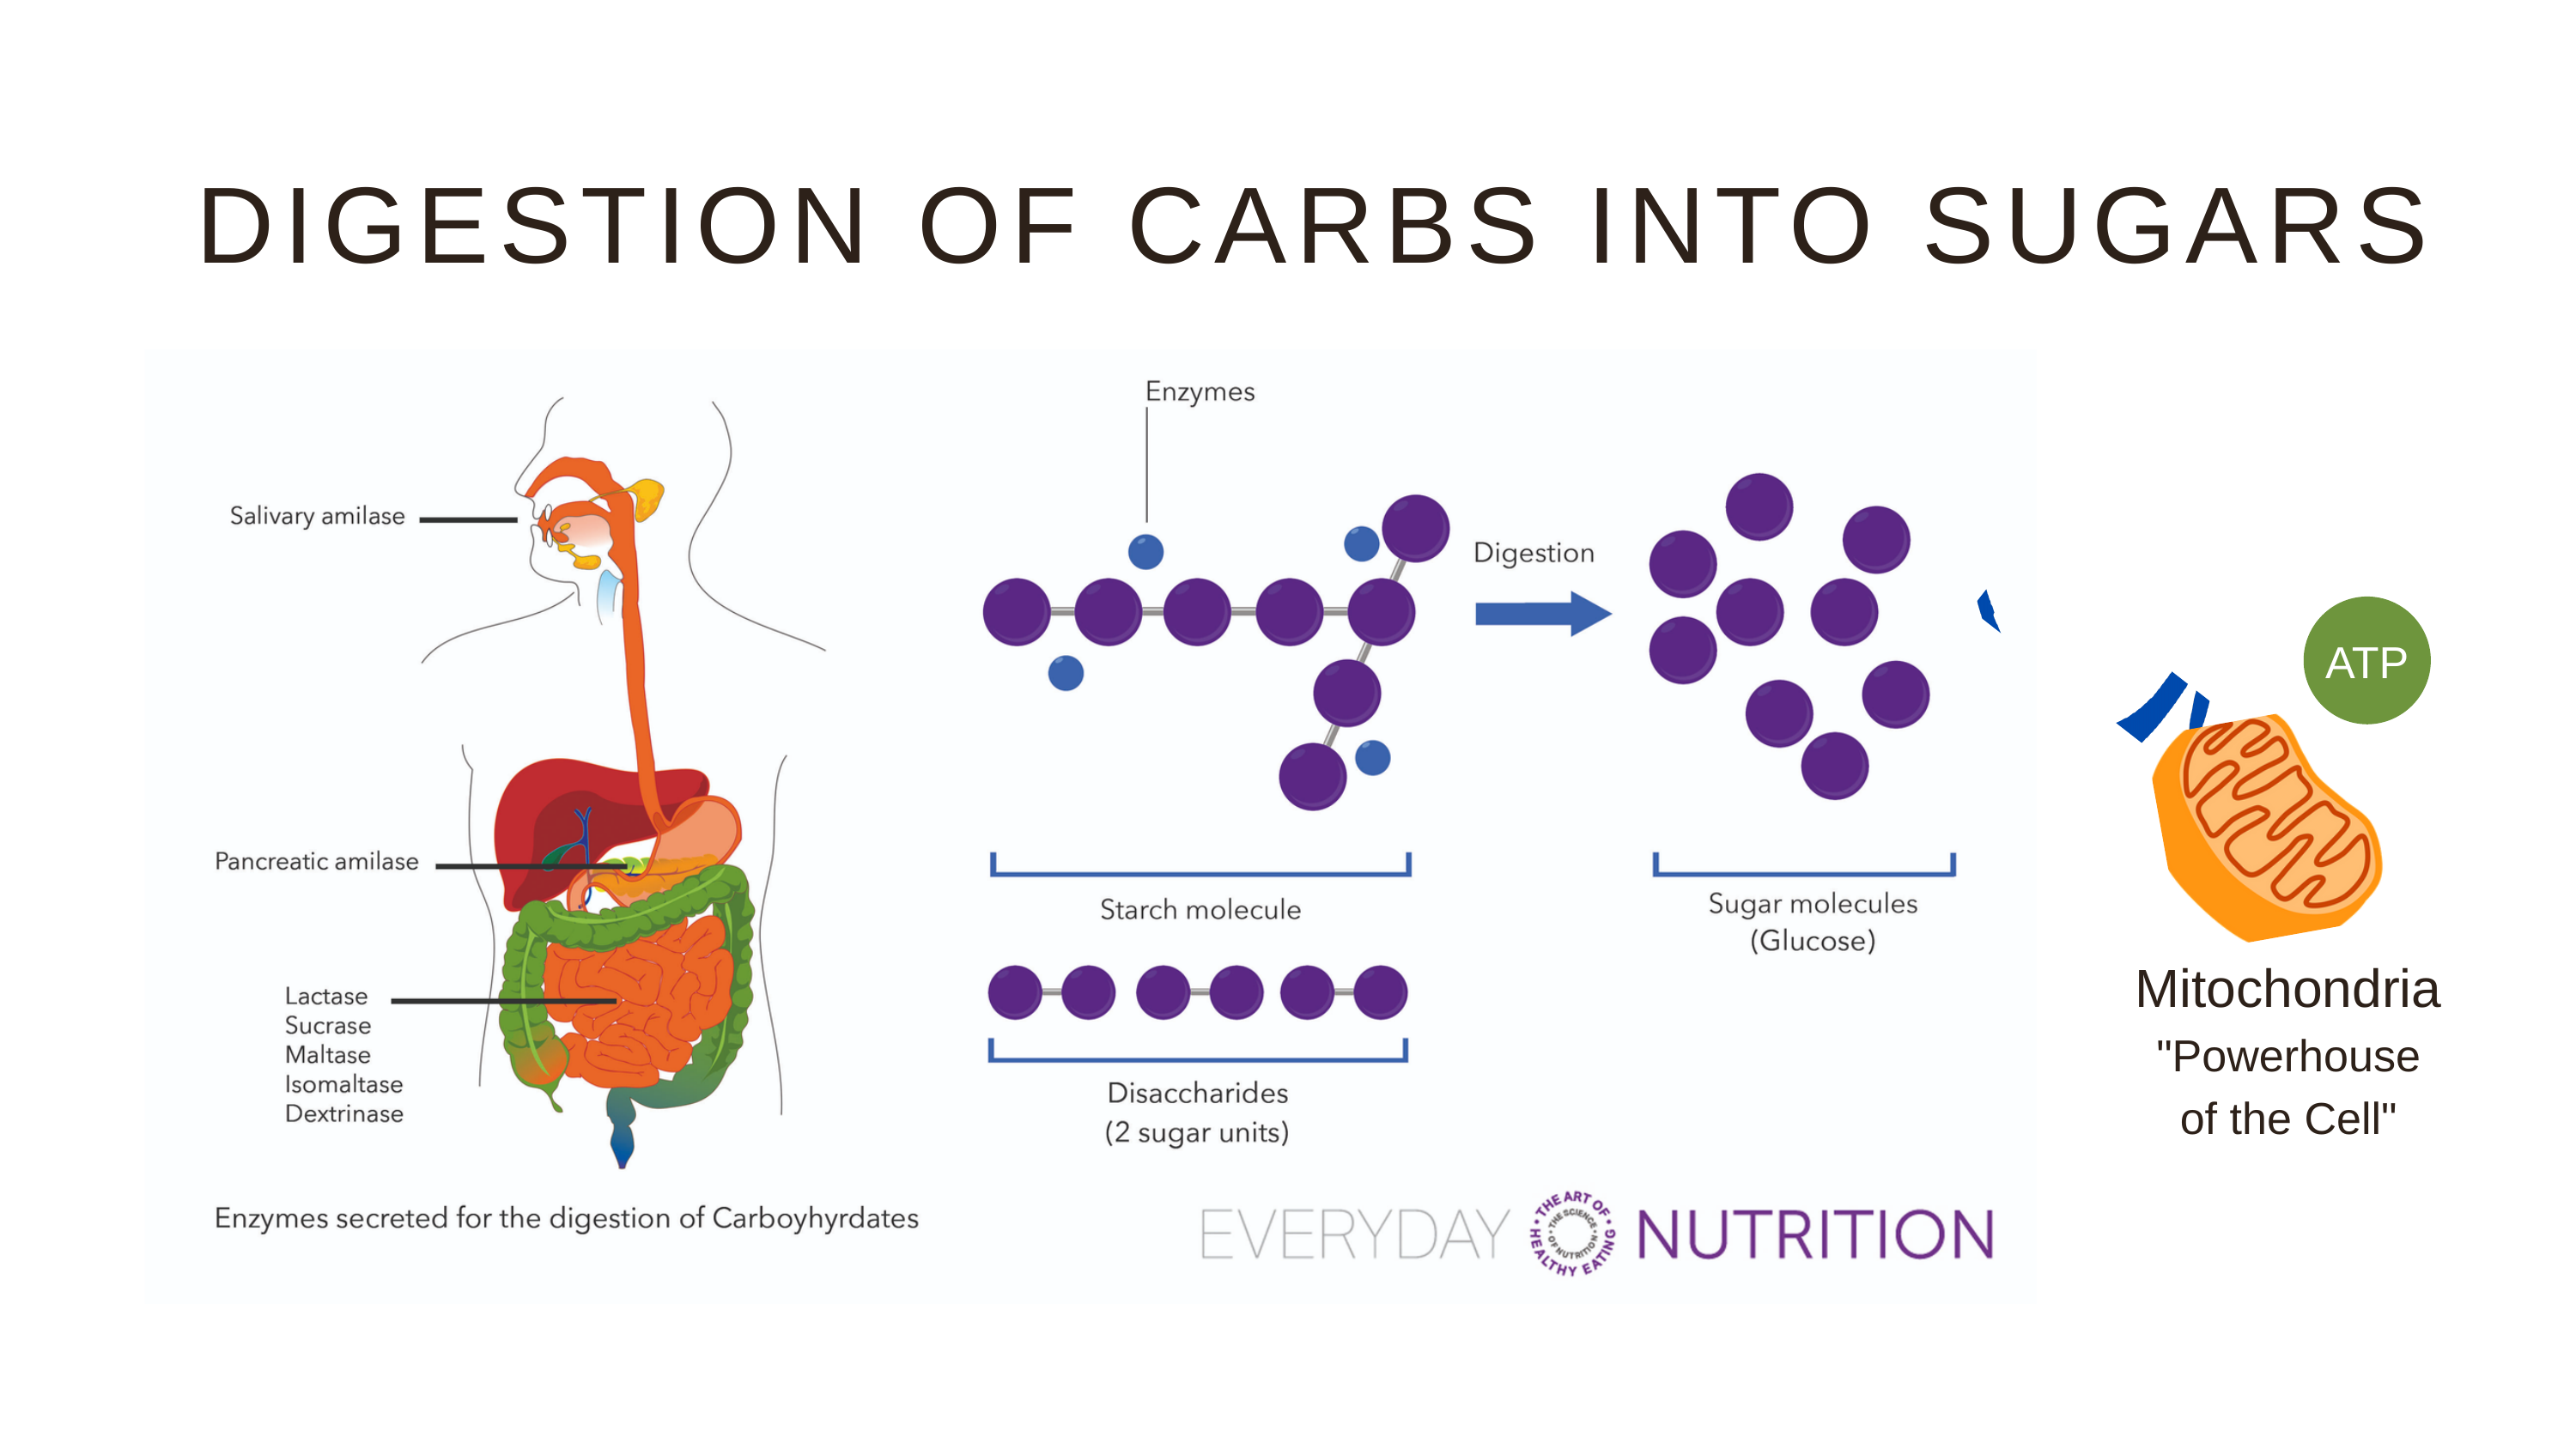

DIGESTION OF CARBS INTO SUGARS

ATP

Mitochondria
"Powerhouse
of the Cell"